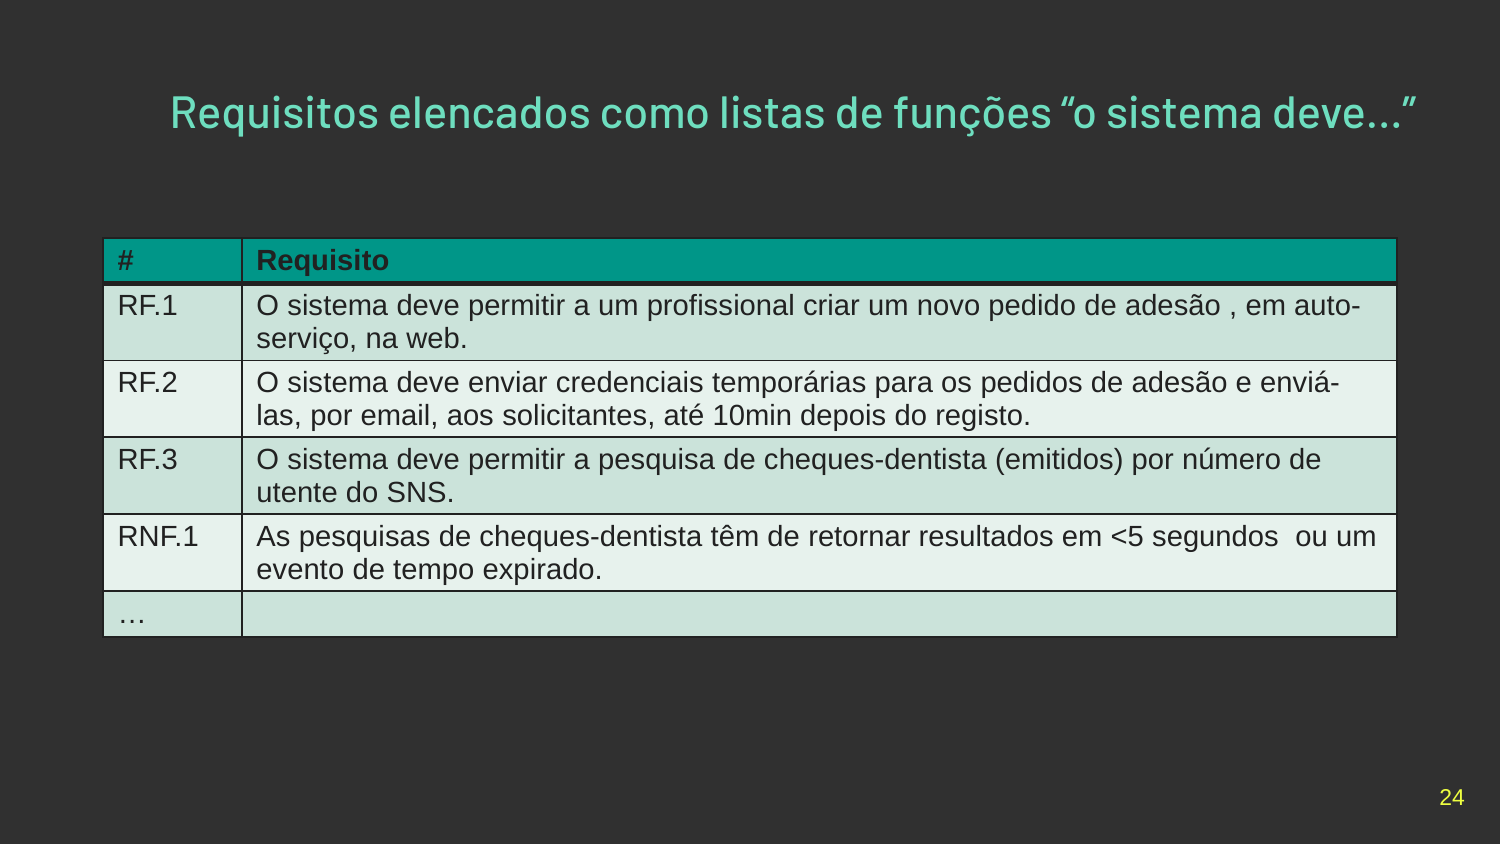

# Requisitos elencados como listas de funções “o sistema deve…”
| # | Requisito |
| --- | --- |
| RF.1 | O sistema deve permitir a um profissional criar um novo pedido de adesão , em auto-serviço, na web. |
| RF.2 | O sistema deve enviar credenciais temporárias para os pedidos de adesão e enviá-las, por email, aos solicitantes, até 10min depois do registo. |
| RF.3 | O sistema deve permitir a pesquisa de cheques-dentista (emitidos) por número de utente do SNS. |
| RNF.1 | As pesquisas de cheques-dentista têm de retornar resultados em <5 segundos ou um evento de tempo expirado. |
| … |  |
24